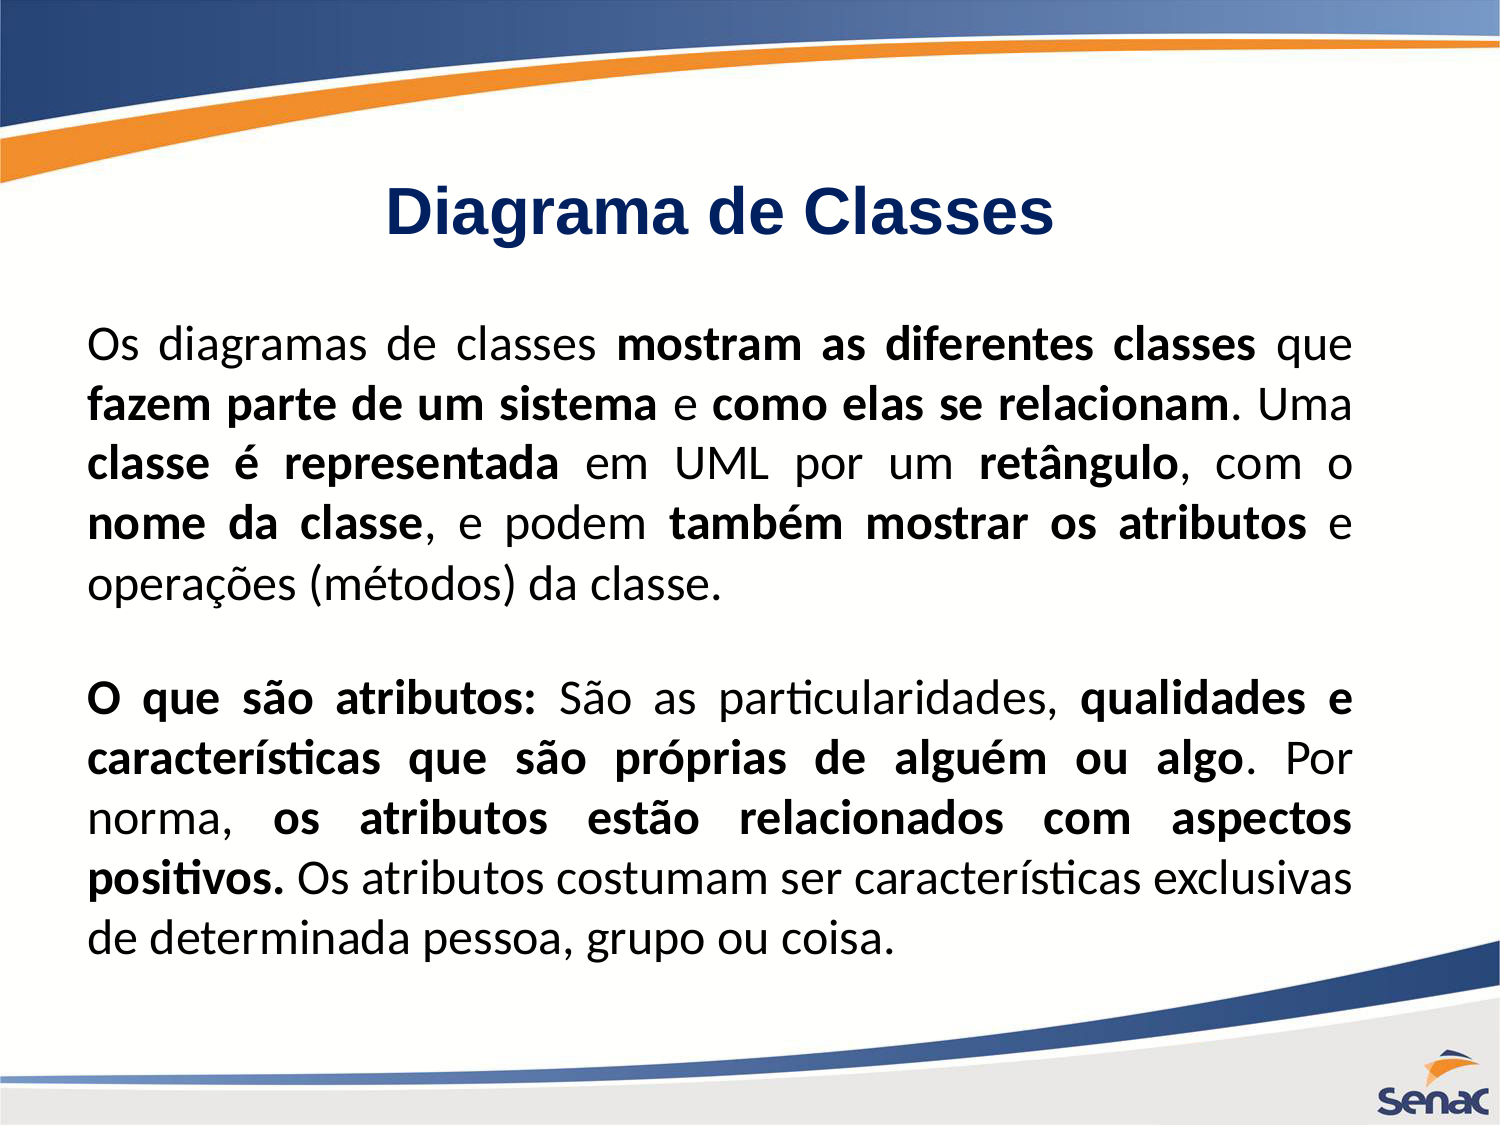

Diagrama de Classes
Os diagramas de classes mostram as diferentes classes que fazem parte de um sistema e como elas se relacionam. Uma classe é representada em UML por um retângulo, com o nome da classe, e podem também mostrar os atributos e operações (métodos) da classe.

O que são atributos: São as particularidades, qualidades e características que são próprias de alguém ou algo. Por norma, os atributos estão relacionados com aspectos positivos. Os atributos costumam ser características exclusivas de determinada pessoa, grupo ou coisa.